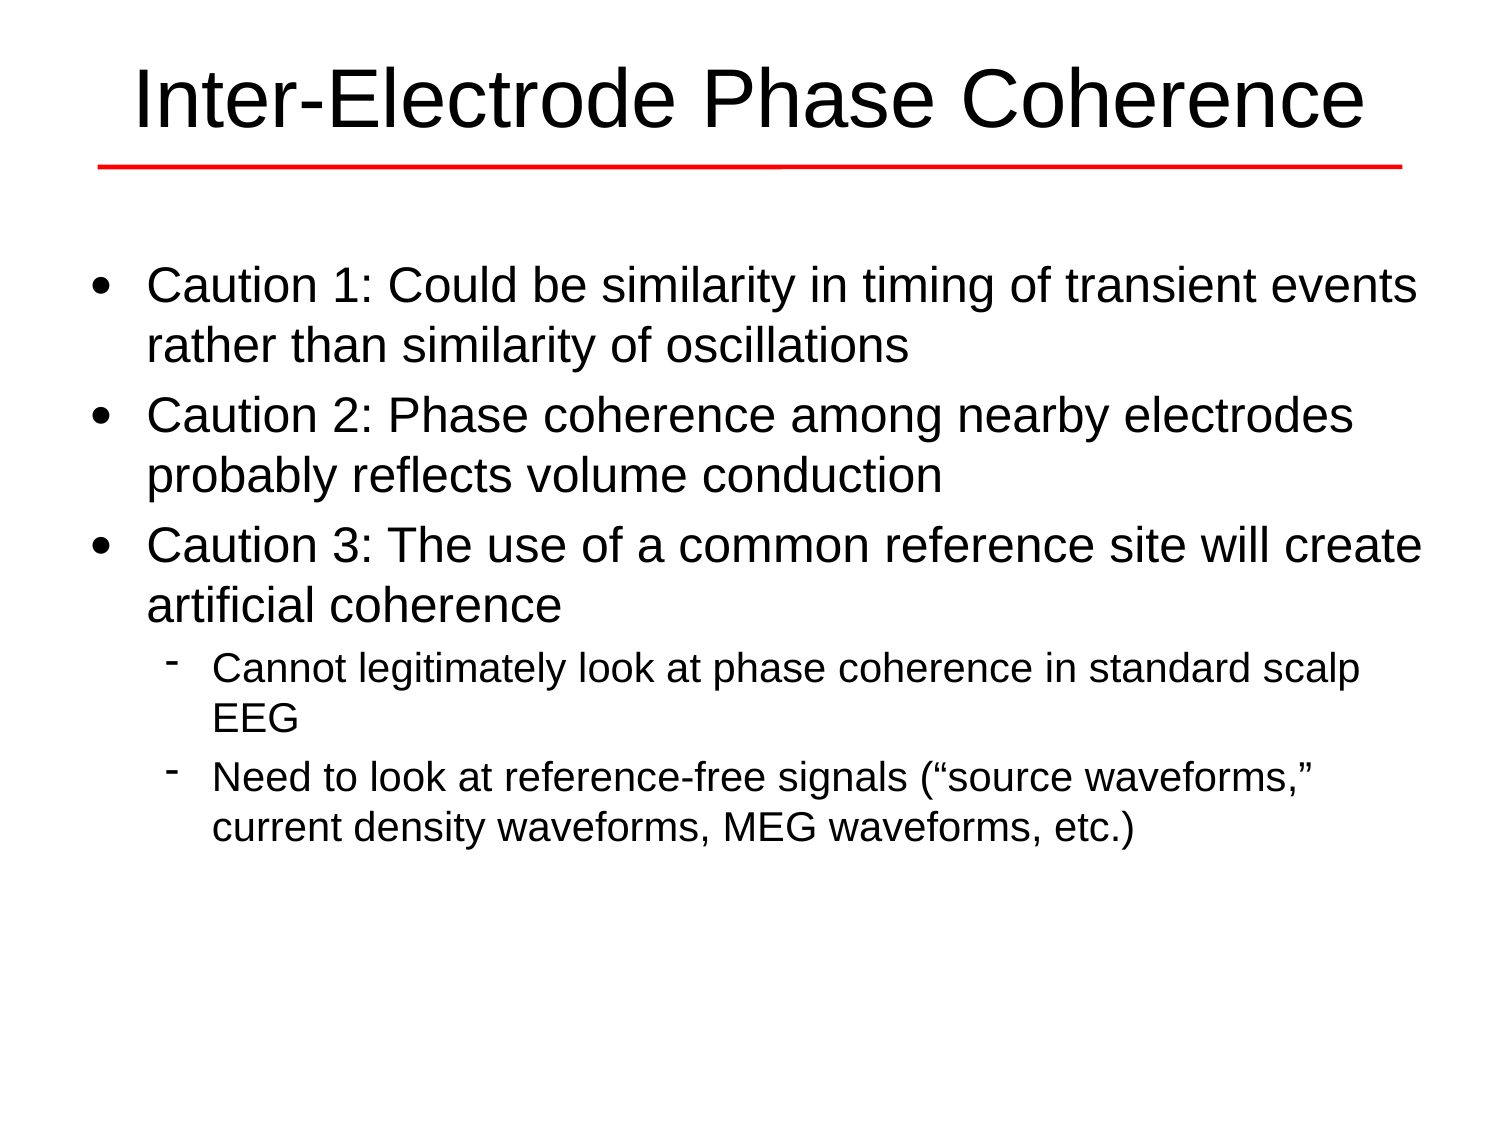

# Inter-Electrode Phase Coherence

Caution 1: Could be similarity in timing of transient events rather than similarity of oscillations
Caution 2: Phase coherence among nearby electrodes probably reflects volume conduction
Caution 3: The use of a common reference site will create artificial coherence
Cannot legitimately look at phase coherence in standard scalp EEG
Need to look at reference-free signals (“source waveforms,” current density waveforms, MEG waveforms, etc.)